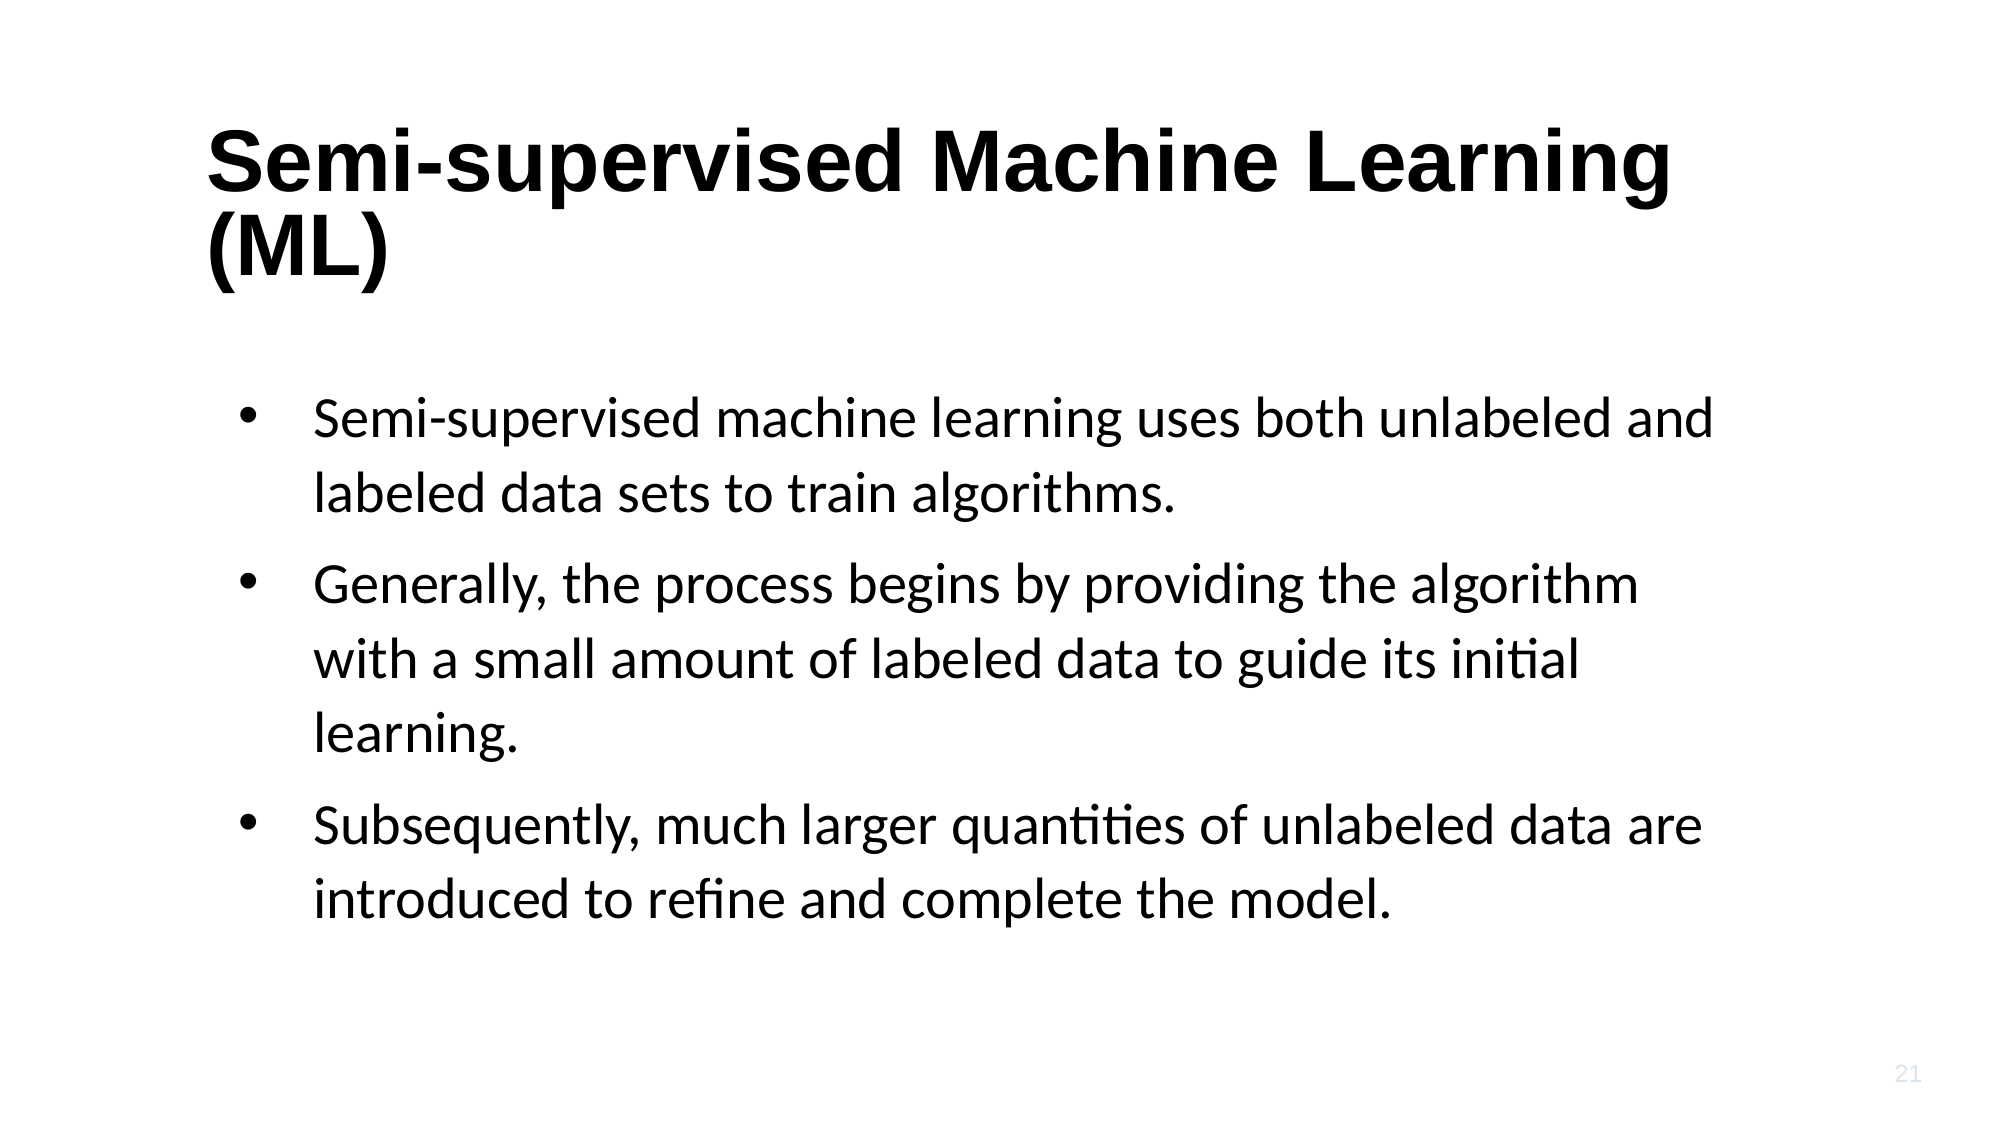

# Semi-supervised Machine Learning (ML)
Semi-supervised machine learning uses both unlabeled and labeled data sets to train algorithms.
Generally, the process begins by providing the algorithm with a small amount of labeled data to guide its initial learning.
Subsequently, much larger quantities of unlabeled data are introduced to refine and complete the model.
21